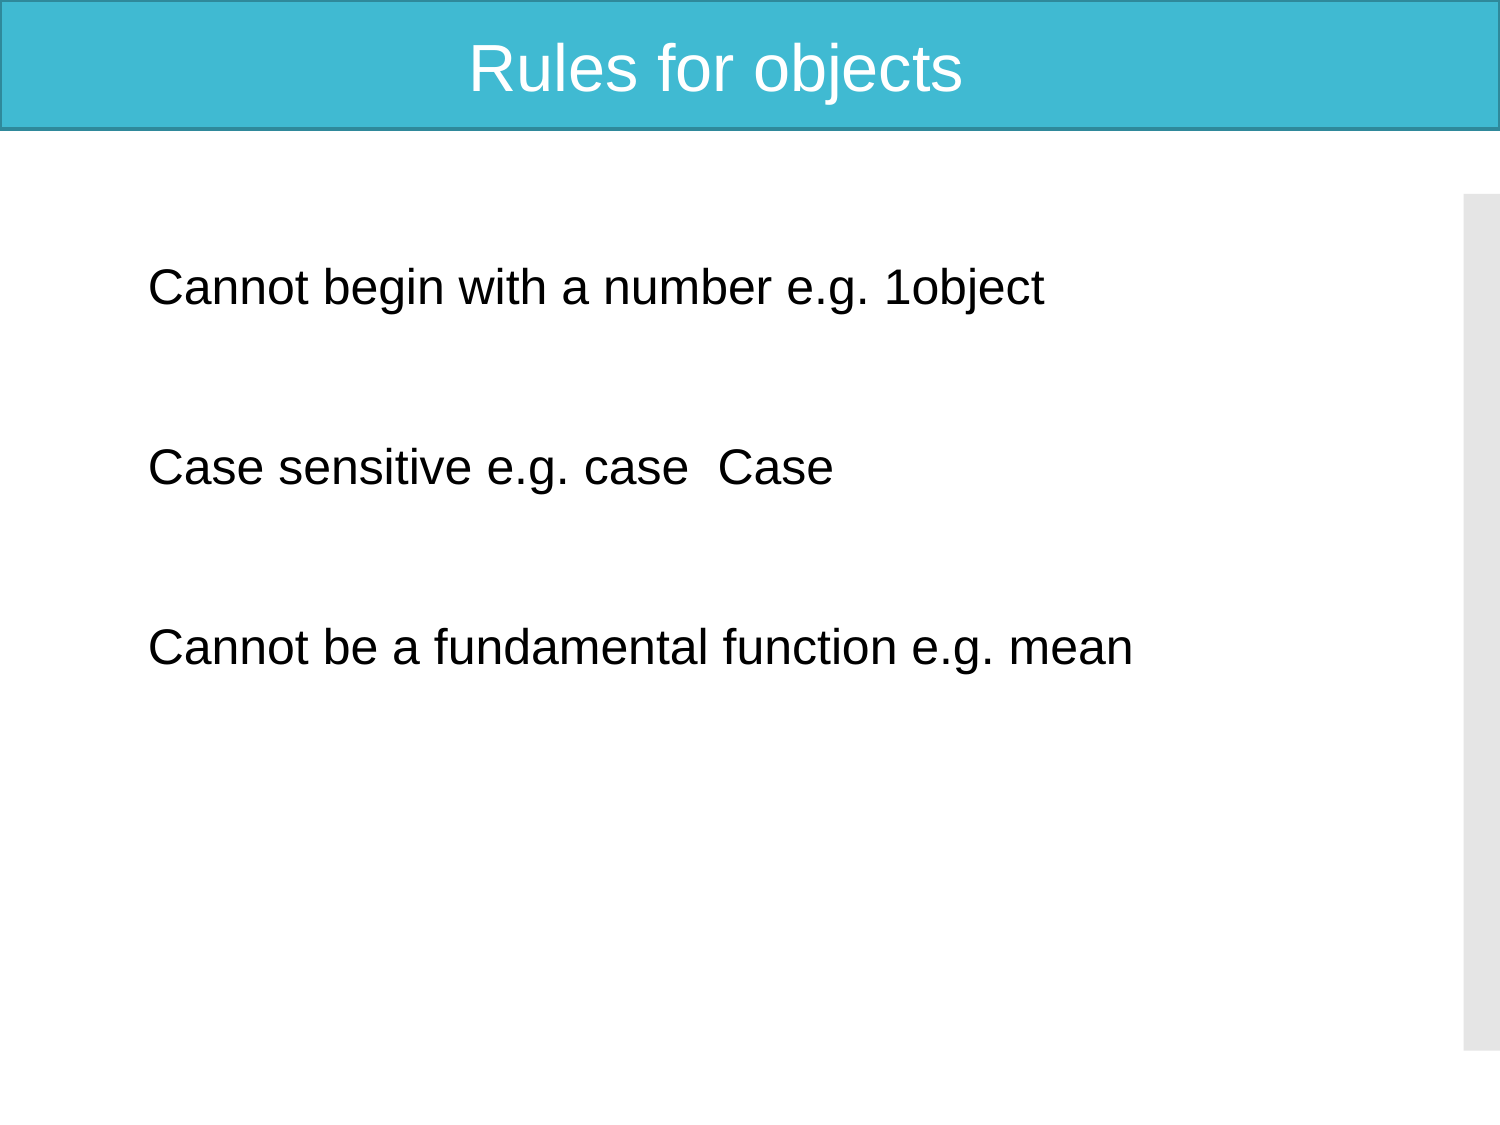

Rules for objects

Cannot begin with a number e.g. 1object

Case sensitive e.g. case  Case

Cannot be a fundamental function e.g. mean